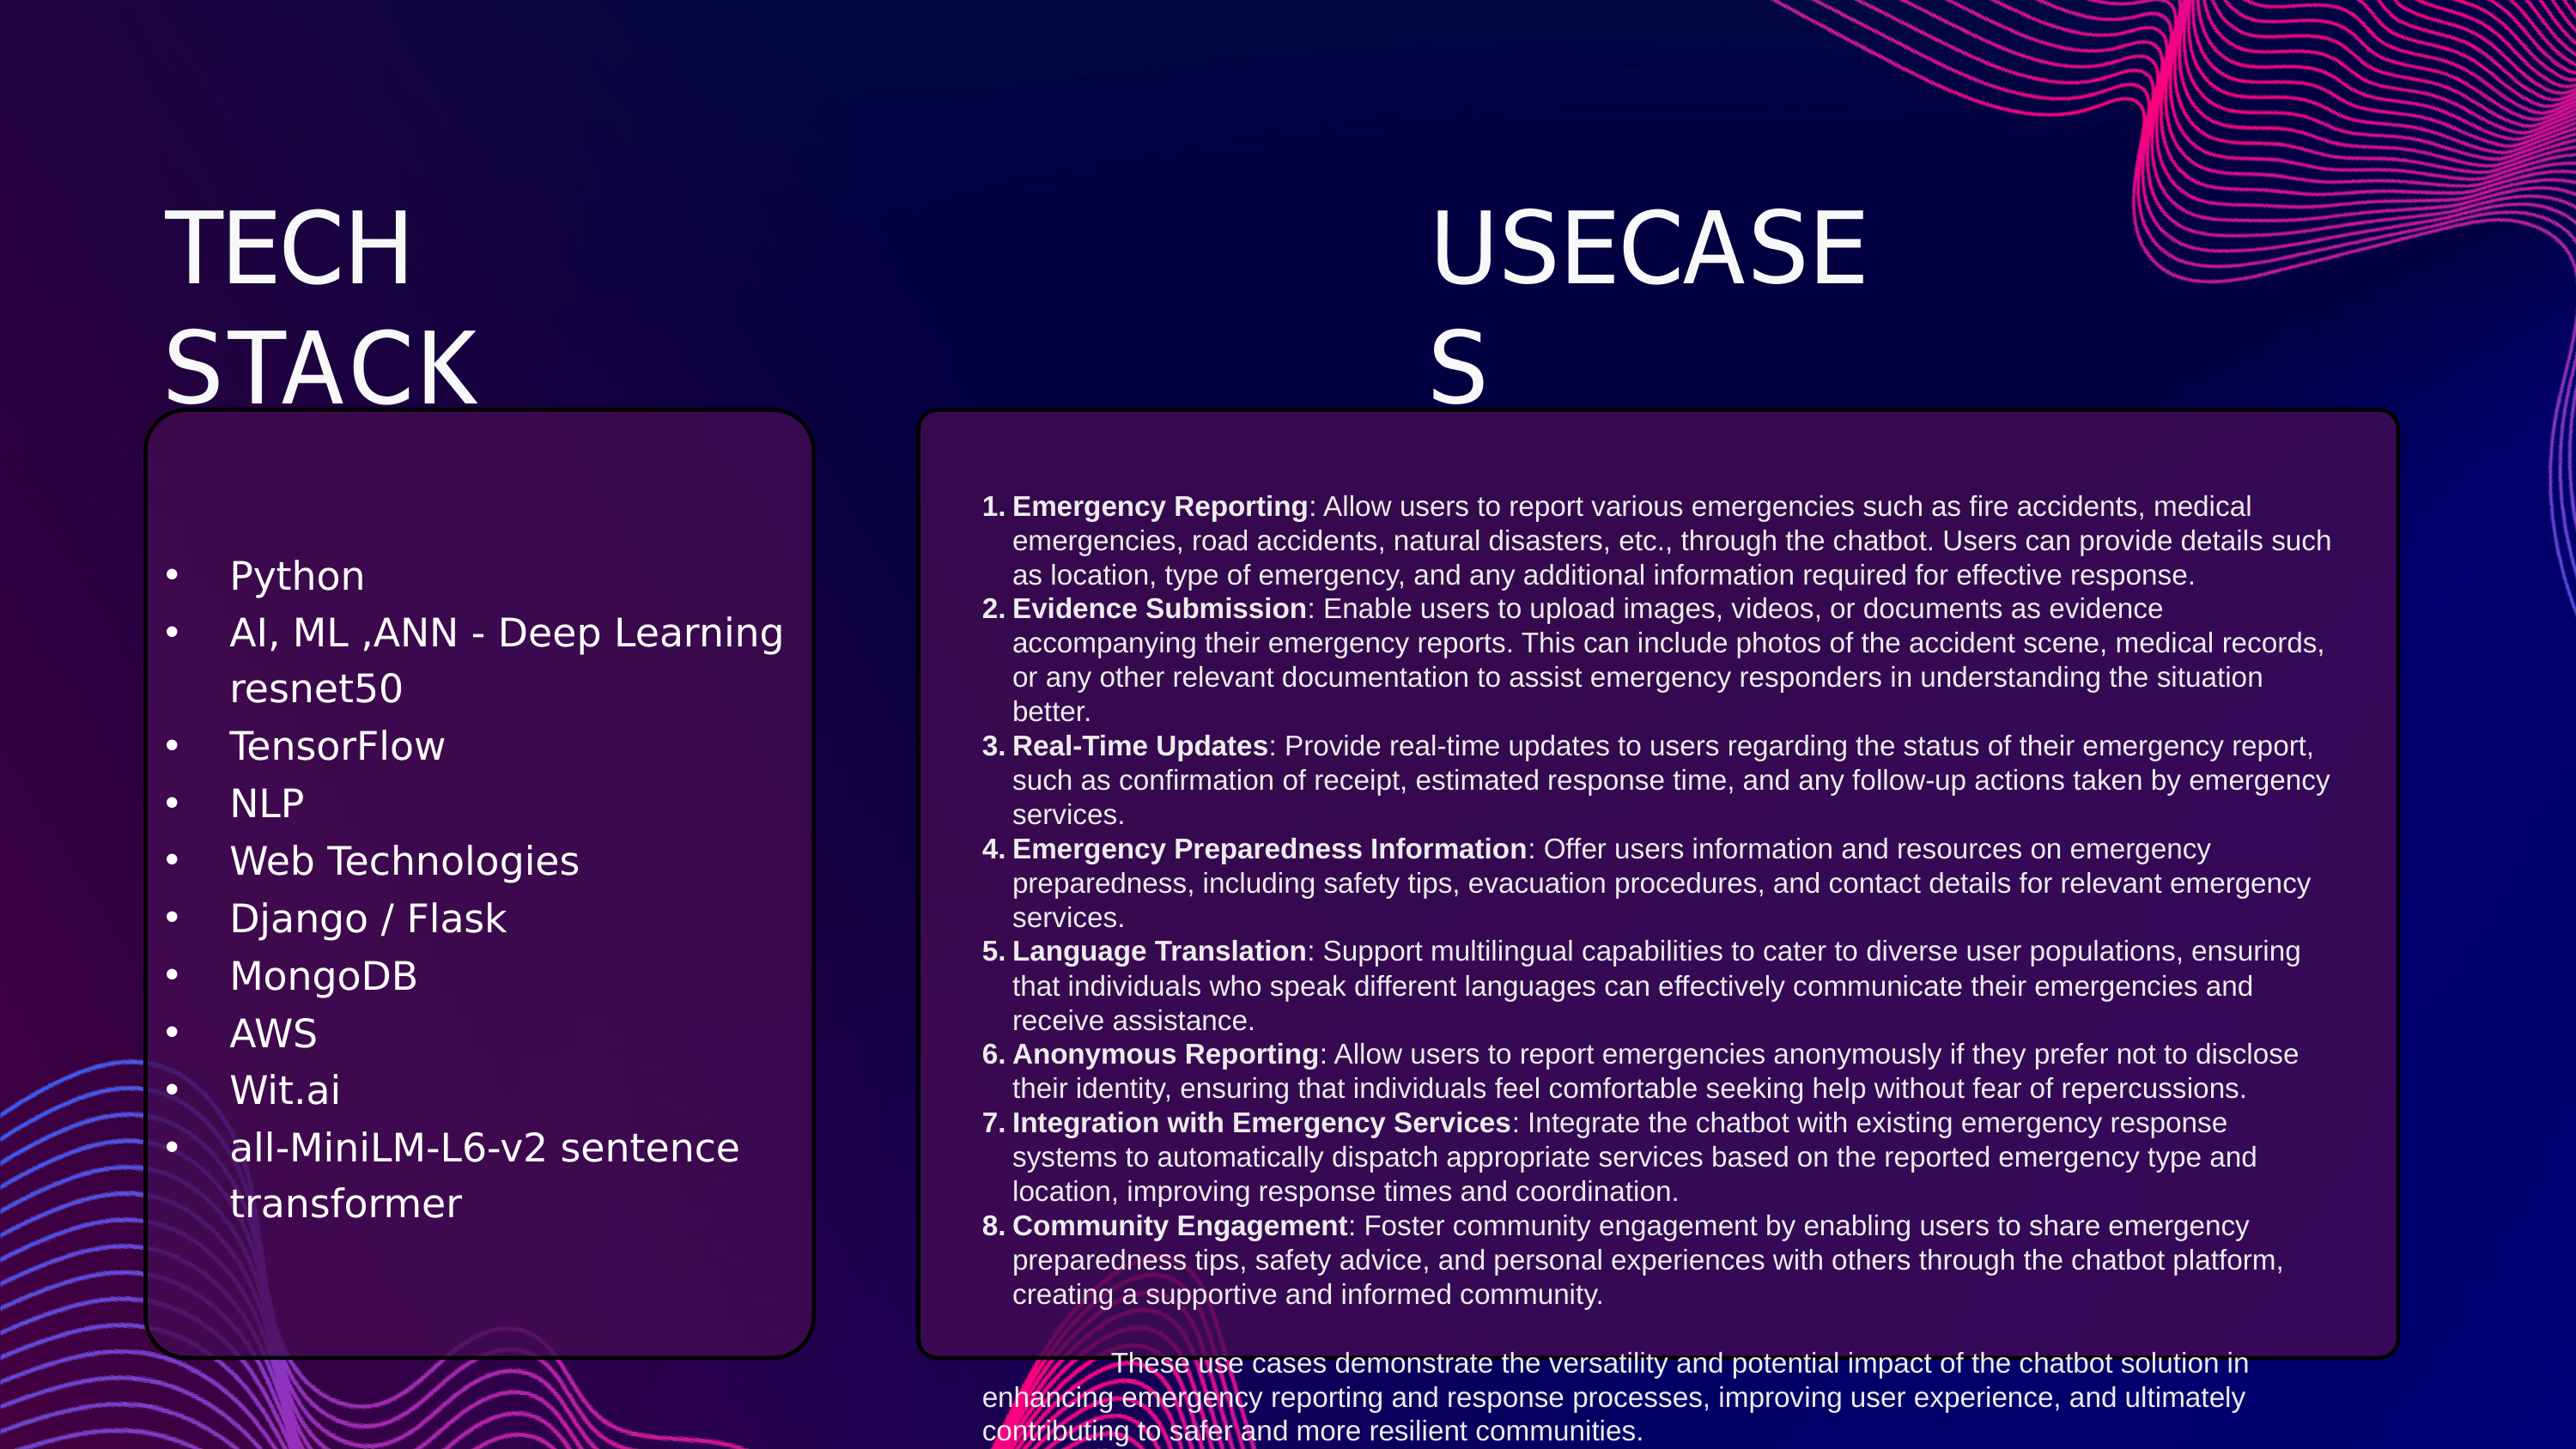

# TECH STACK
USECASES

Emergency Reporting: Allow users to report various emergencies such as fire accidents, medical emergencies, road accidents, natural disasters, etc., through the chatbot. Users can provide details such as location, type of emergency, and any additional information required for effective response.
Evidence Submission: Enable users to upload images, videos, or documents as evidence accompanying their emergency reports. This can include photos of the accident scene, medical records, or any other relevant documentation to assist emergency responders in understanding the situation better.
Real-Time Updates: Provide real-time updates to users regarding the status of their emergency report, such as confirmation of receipt, estimated response time, and any follow-up actions taken by emergency services.
Emergency Preparedness Information: Offer users information and resources on emergency preparedness, including safety tips, evacuation procedures, and contact details for relevant emergency services.
Language Translation: Support multilingual capabilities to cater to diverse user populations, ensuring that individuals who speak different languages can effectively communicate their emergencies and receive assistance.
Anonymous Reporting: Allow users to report emergencies anonymously if they prefer not to disclose their identity, ensuring that individuals feel comfortable seeking help without fear of repercussions.
Integration with Emergency Services: Integrate the chatbot with existing emergency response systems to automatically dispatch appropriate services based on the reported emergency type and location, improving response times and coordination.
Community Engagement: Foster community engagement by enabling users to share emergency preparedness tips, safety advice, and personal experiences with others through the chatbot platform, creating a supportive and informed community.

	These use cases demonstrate the versatility and potential impact of the chatbot solution in enhancing emergency reporting and response processes, improving user experience, and ultimately contributing to safer and more resilient communities.

Python
AI, ML ,ANN - Deep Learning resnet50
TensorFlow
NLP
Web Technologies
Django / Flask
MongoDB
AWS
Wit.ai
all-MiniLM-L6-v2 sentence transformer